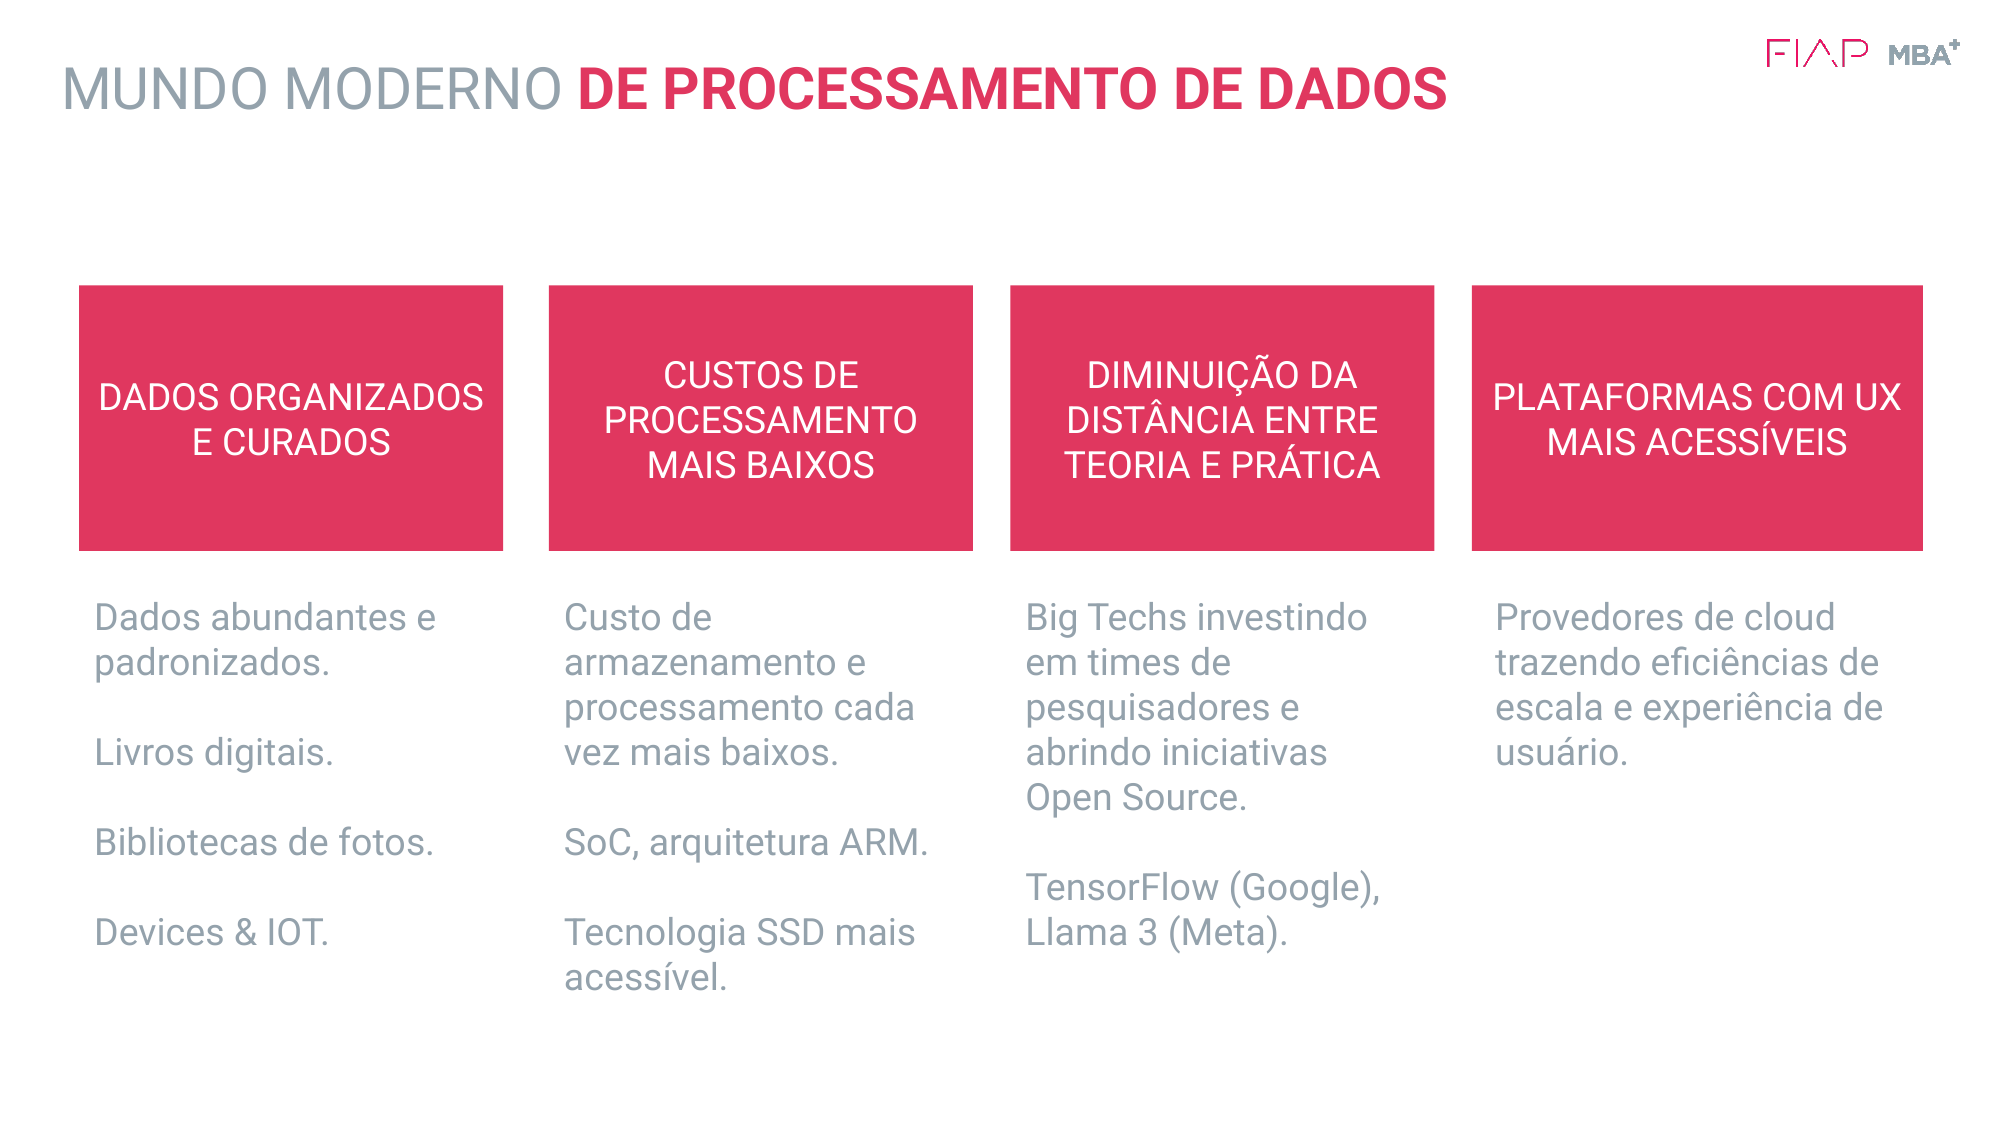

# MUNDO MODERNO DE PROCESSAMENTO DE DADOS
DADOS ORGANIZADOS E CURADOS
CUSTOS DE PROCESSAMENTO MAIS BAIXOS
DIMINUIÇÃO DA DISTÂNCIA ENTRE TEORIA E PRÁTICA
PLATAFORMAS COM UX MAIS ACESSÍVEIS
Dados abundantes e padronizados.

Livros digitais.

Bibliotecas de fotos.

Devices & IOT.
Custo de armazenamento e processamento cada vez mais baixos.

SoC, arquitetura ARM.

Tecnologia SSD mais acessível.
Big Techs investindo em times de pesquisadores e abrindo iniciativas Open Source.

TensorFlow (Google), Llama 3 (Meta).
Provedores de cloud trazendo eficiências de escala e experiência de usuário.